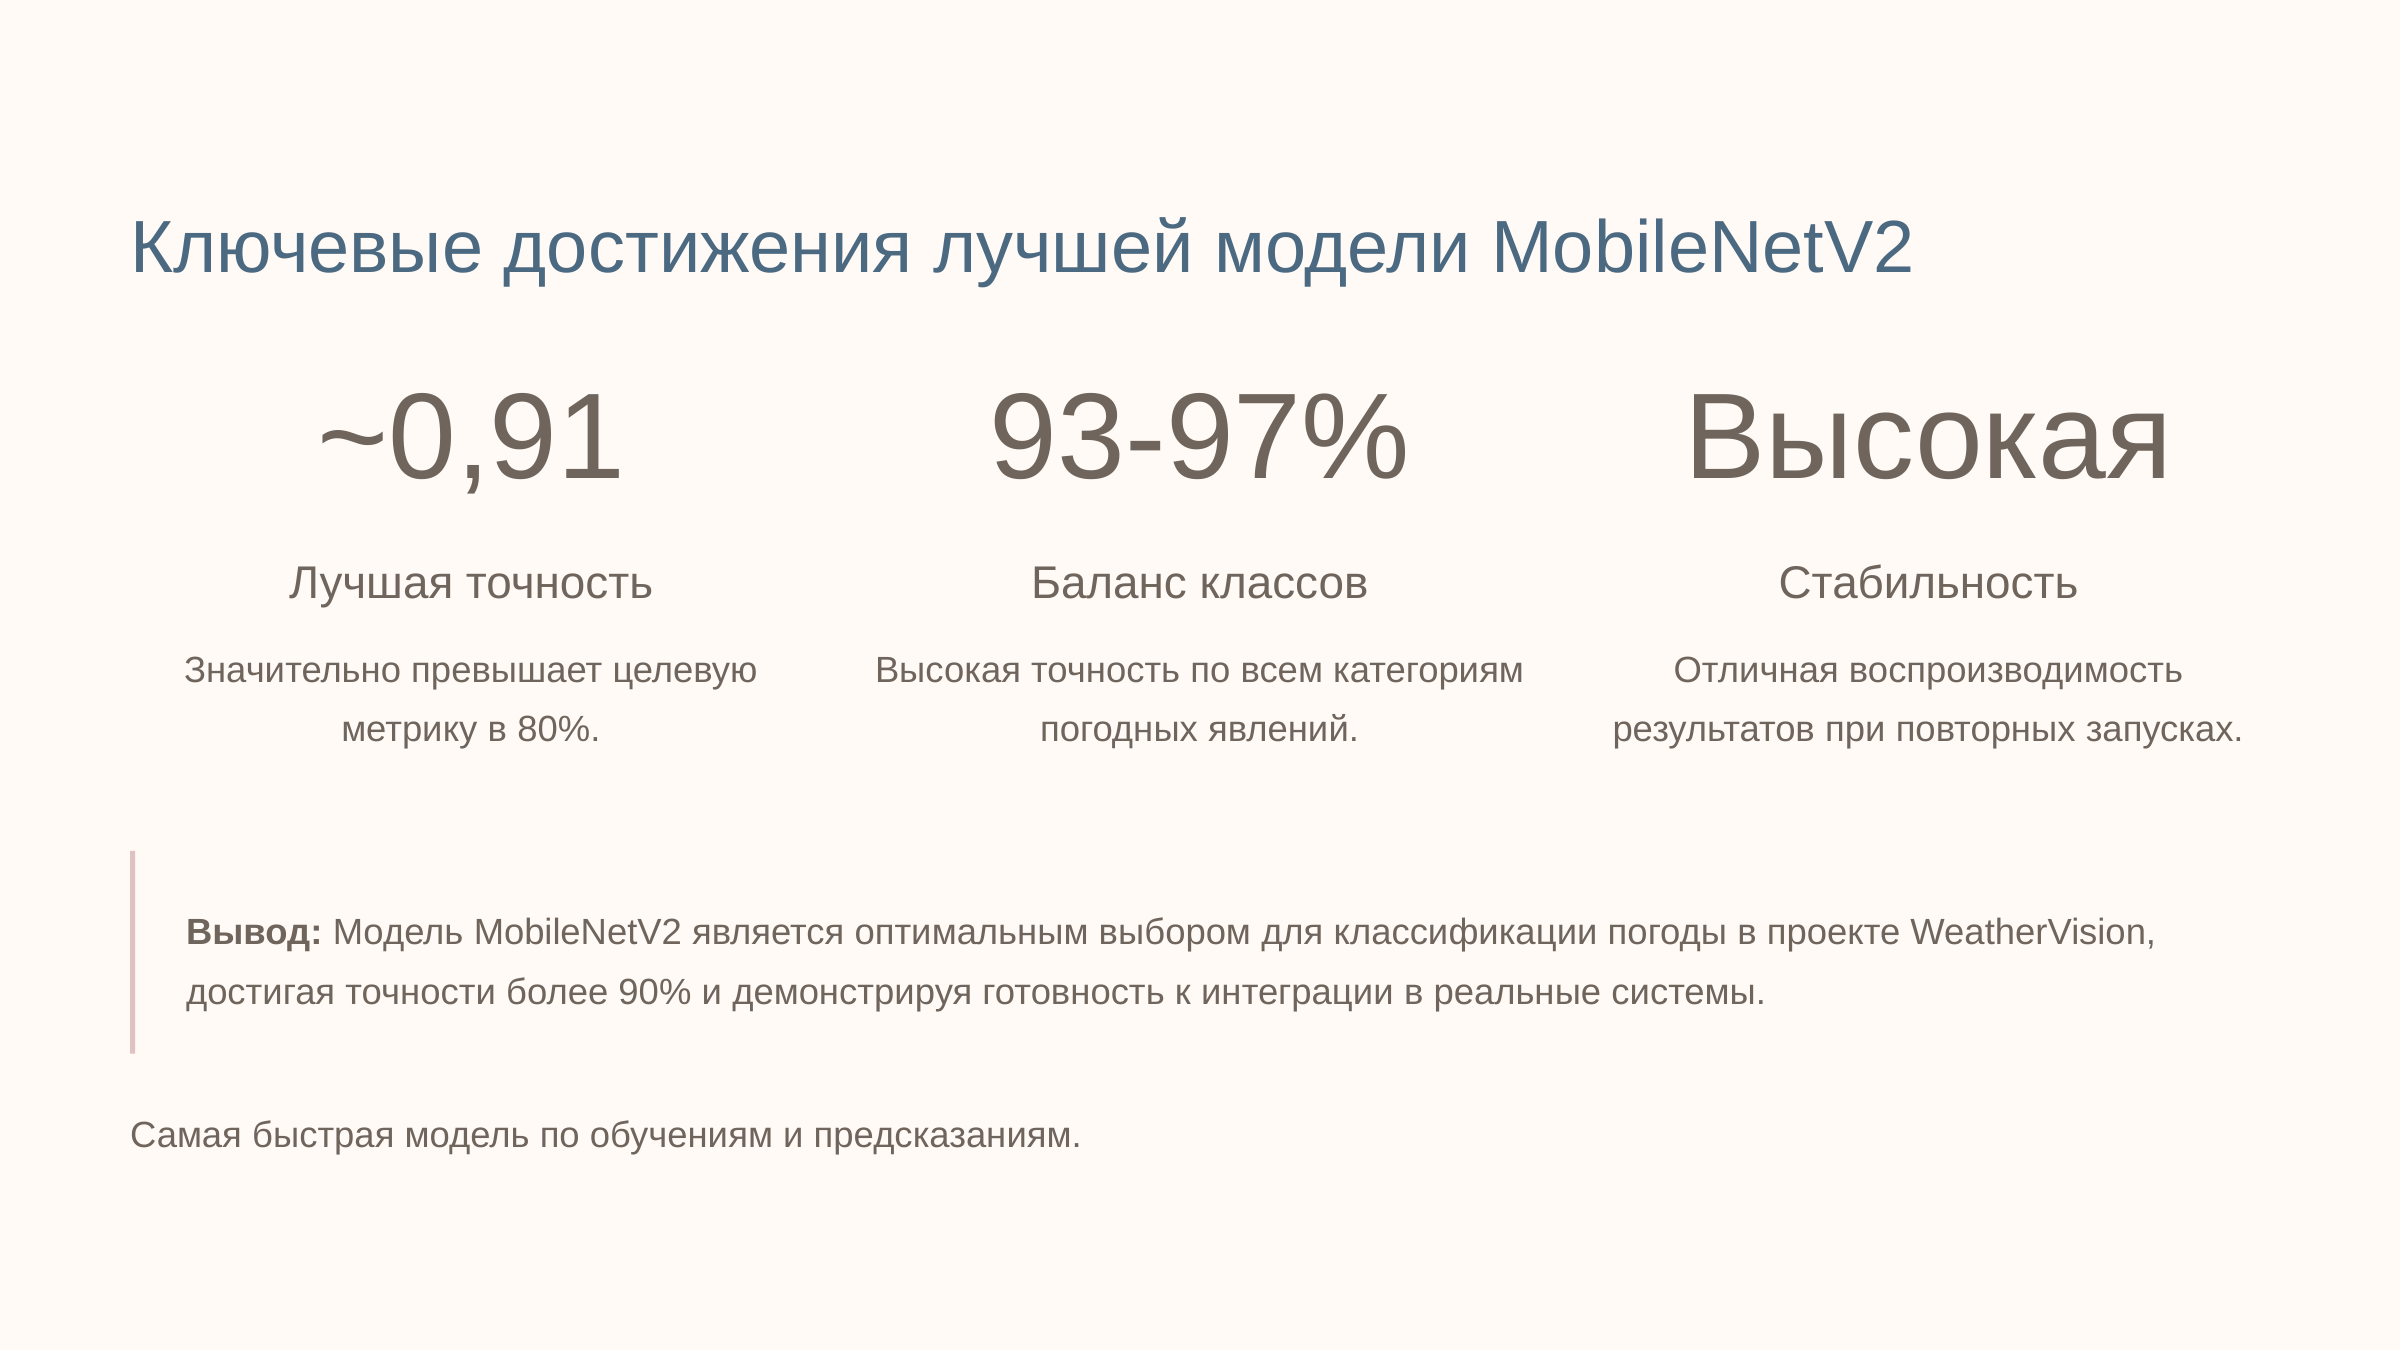

Ключевые достижения лучшей модели MobileNetV2
~0,91
93-97%
Высокая
Лучшая точность
Баланс классов
Стабильность
Значительно превышает целевую метрику в 80%.
Высокая точность по всем категориям погодных явлений.
Отличная воспроизводимость результатов при повторных запусках.

Вывод: Модель MobileNetV2 является оптимальным выбором для классификации погоды в проекте WeatherVision, достигая точности более 90% и демонстрируя готовность к интеграции в реальные системы.
Самая быстрая модель по обучениям и предсказаниям.